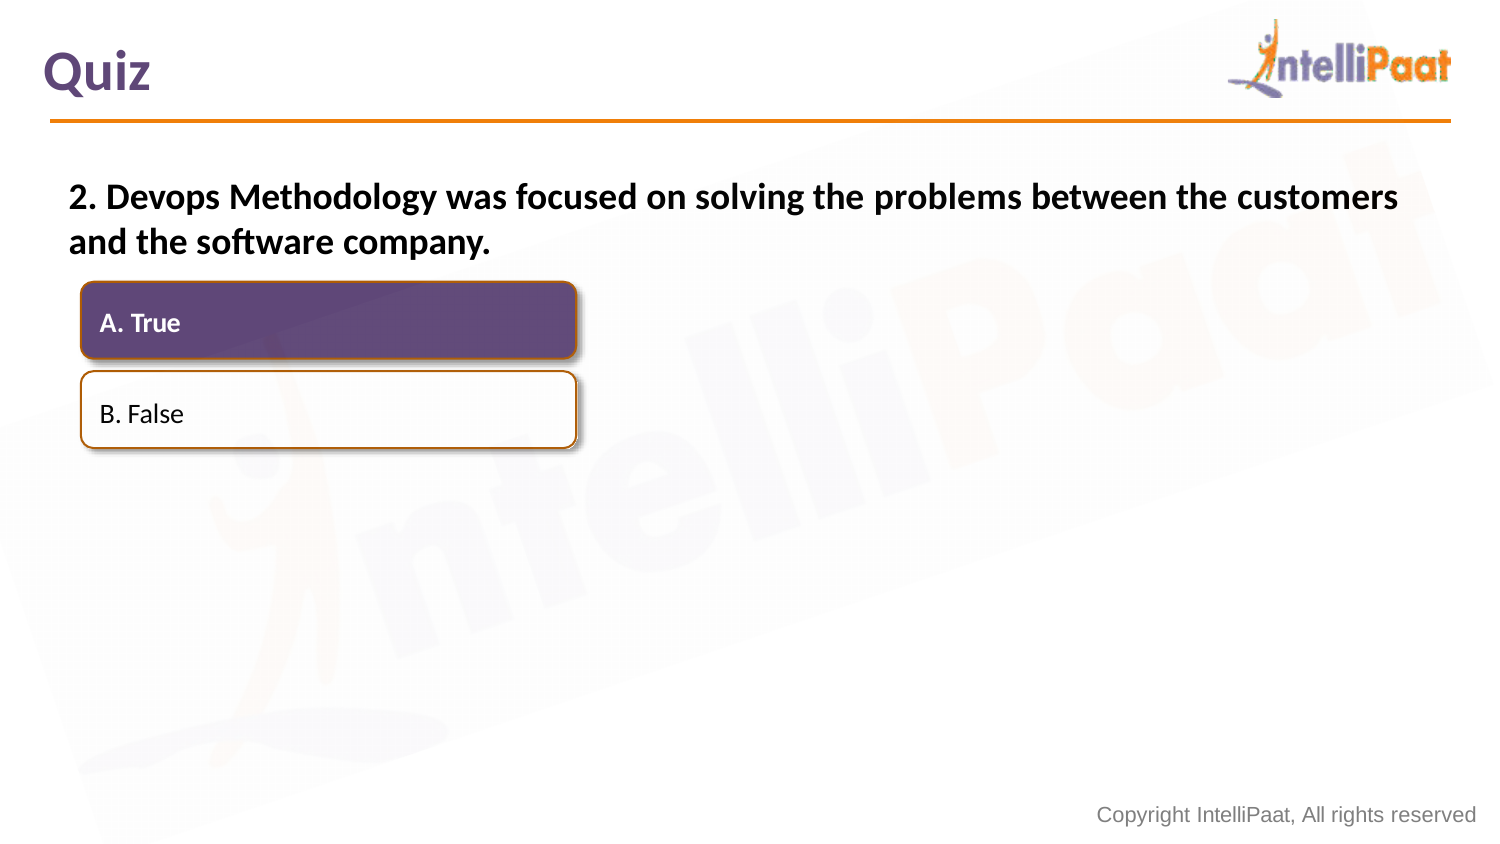

# Quiz
Devops Methodology was focused on solving the problems between the customers
and the software company.

True

False

Copyright IntelliPaat, All rights reserved